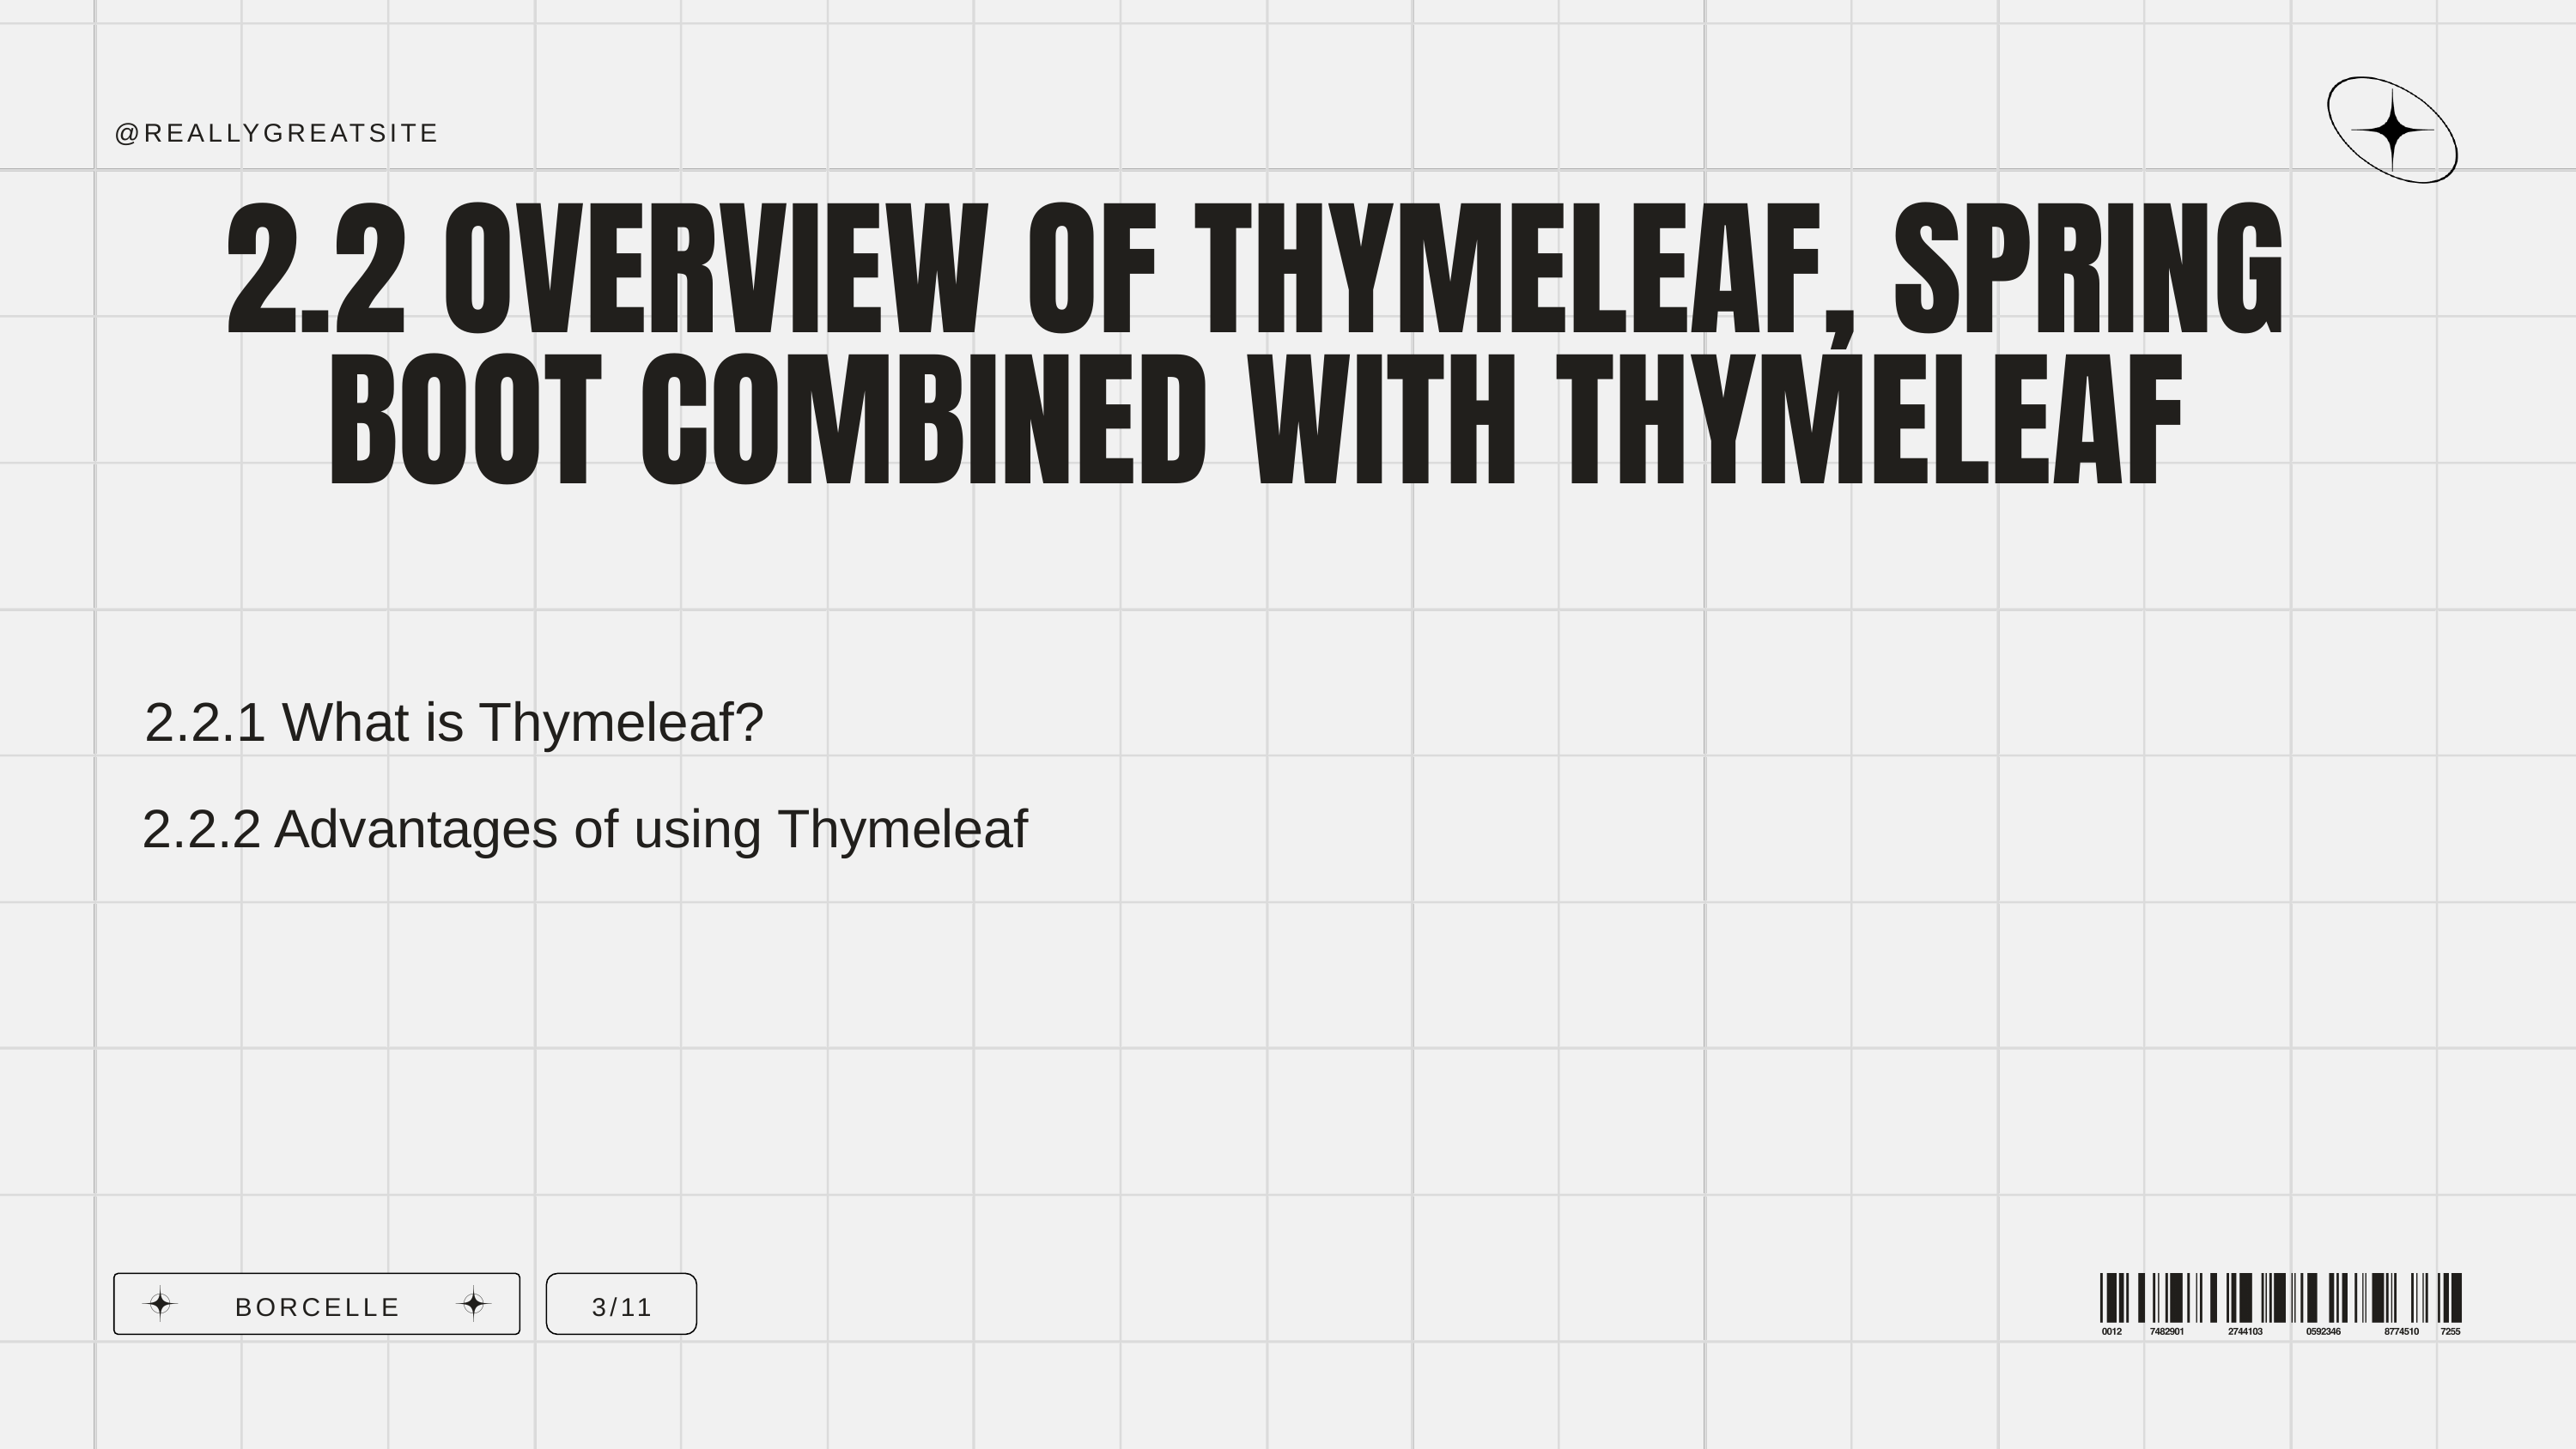

@REALLYGREATSITE
2.2 OVERVIEW OF THYMELEAF, SPRING BOOT COMBINED WITH THYMELEAF
2.2.1 What is Thymeleaf?
2.2.2 Advantages of using Thymeleaf

BORCELLE

3/11